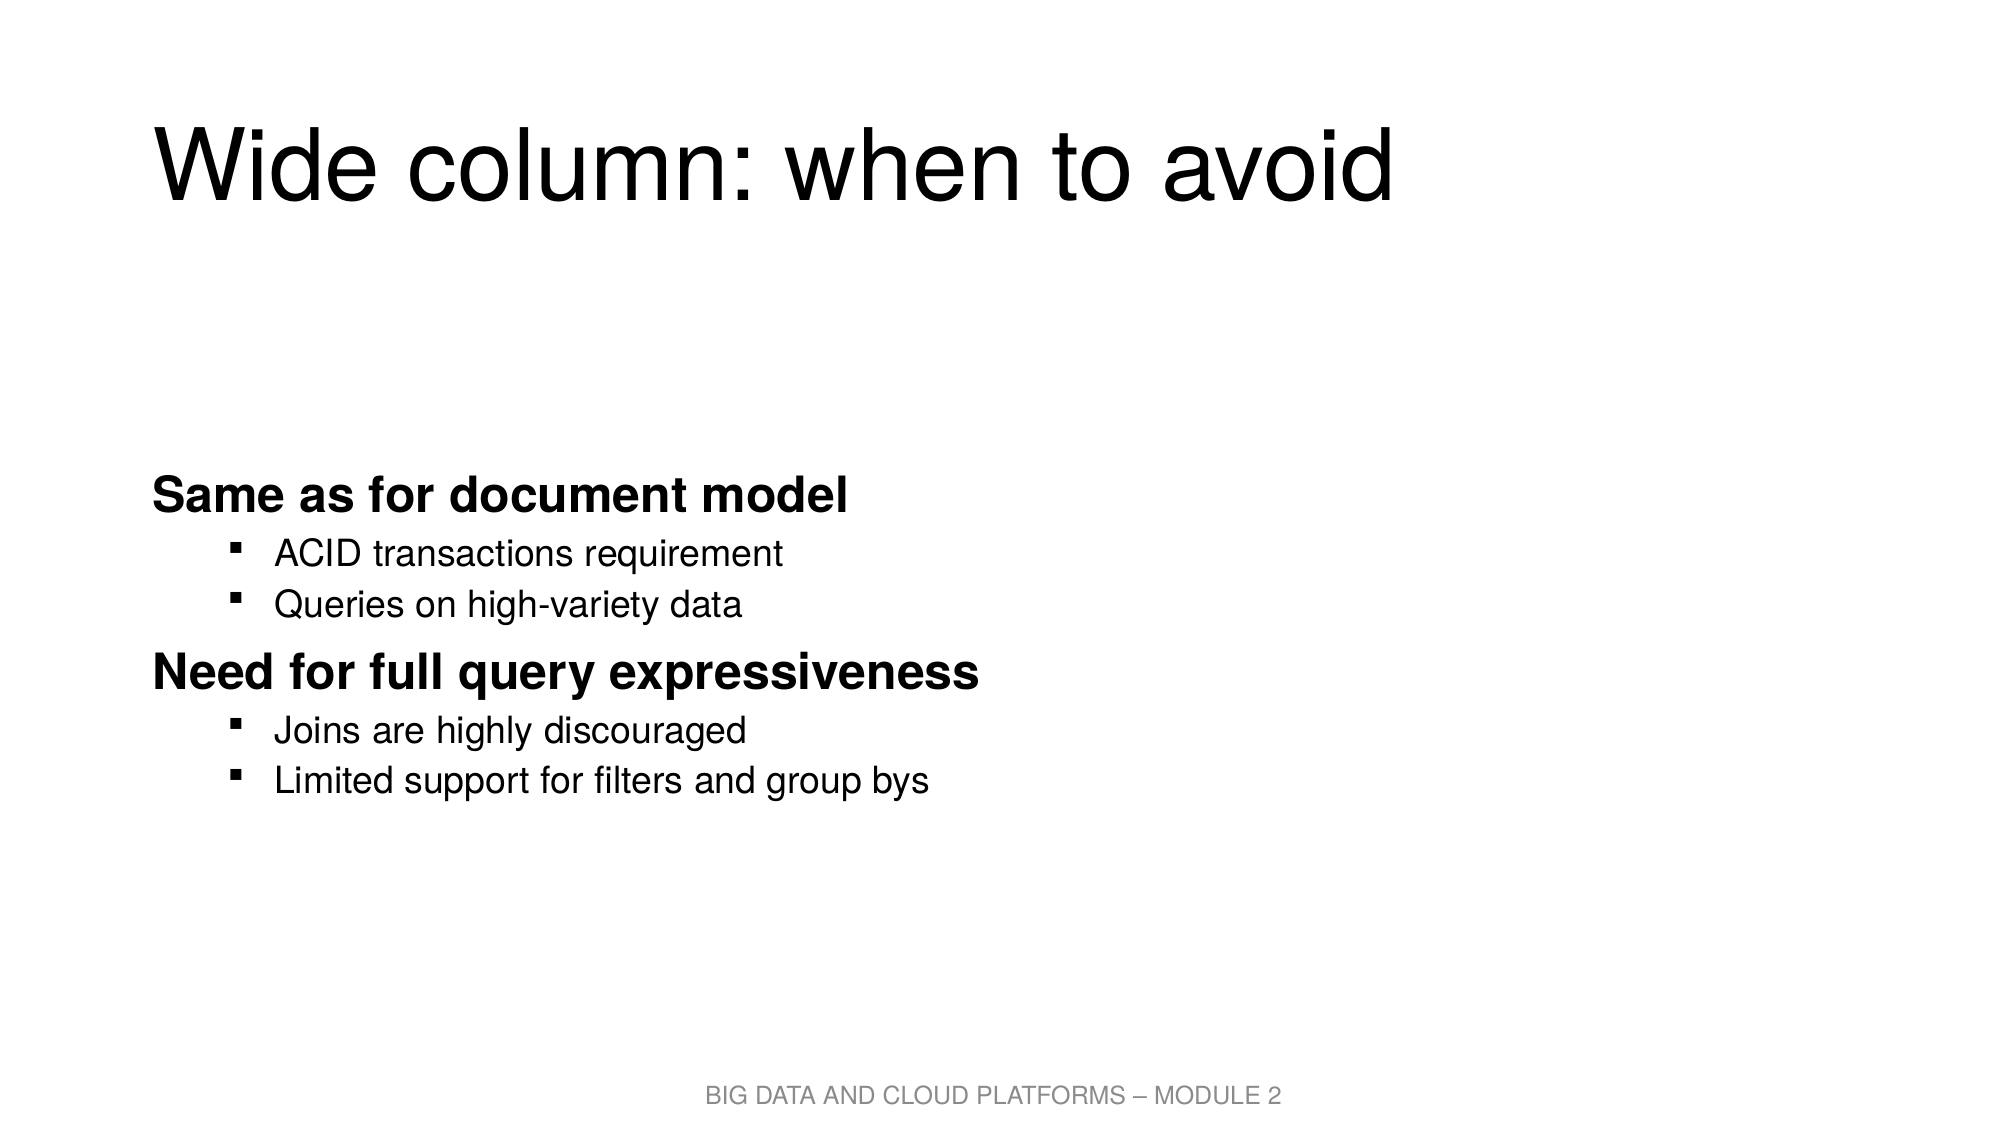

# Wide column: when to avoid
Same as for document model
ACID transactions requirement
Queries on high-variety data
Need for full query expressiveness
Joins are highly discouraged
Limited support for filters and group bys